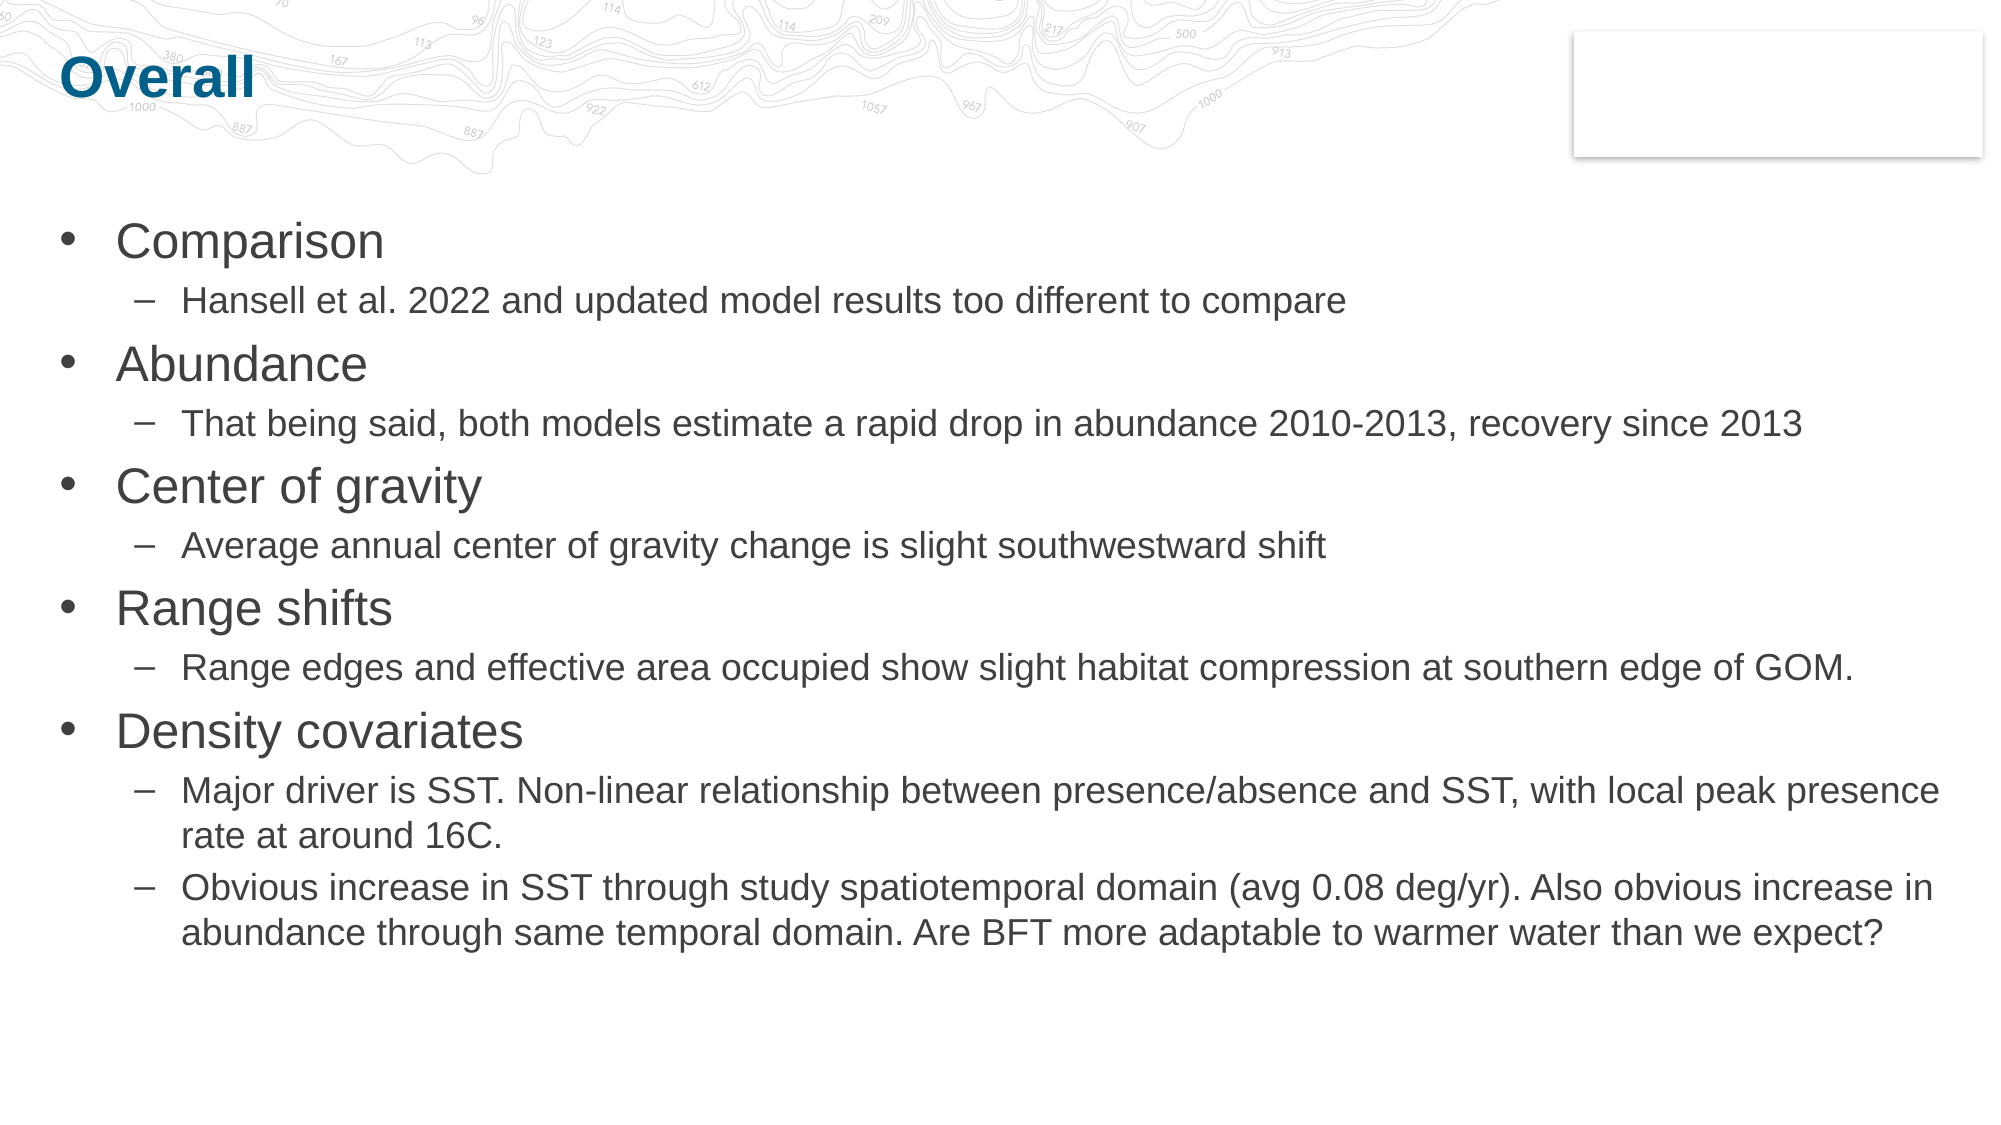

# Overall

Comparison
Hansell et al. 2022 and updated model results too different to compare
Abundance
That being said, both models estimate a rapid drop in abundance 2010-2013, recovery since 2013
Center of gravity
Average annual center of gravity change is slight southwestward shift
Range shifts
Range edges and effective area occupied show slight habitat compression at southern edge of GOM.
Density covariates
Major driver is SST. Non-linear relationship between presence/absence and SST, with local peak presence rate at around 16C.
Obvious increase in SST through study spatiotemporal domain (avg 0.08 deg/yr). Also obvious increase in abundance through same temporal domain. Are BFT more adaptable to warmer water than we expect?